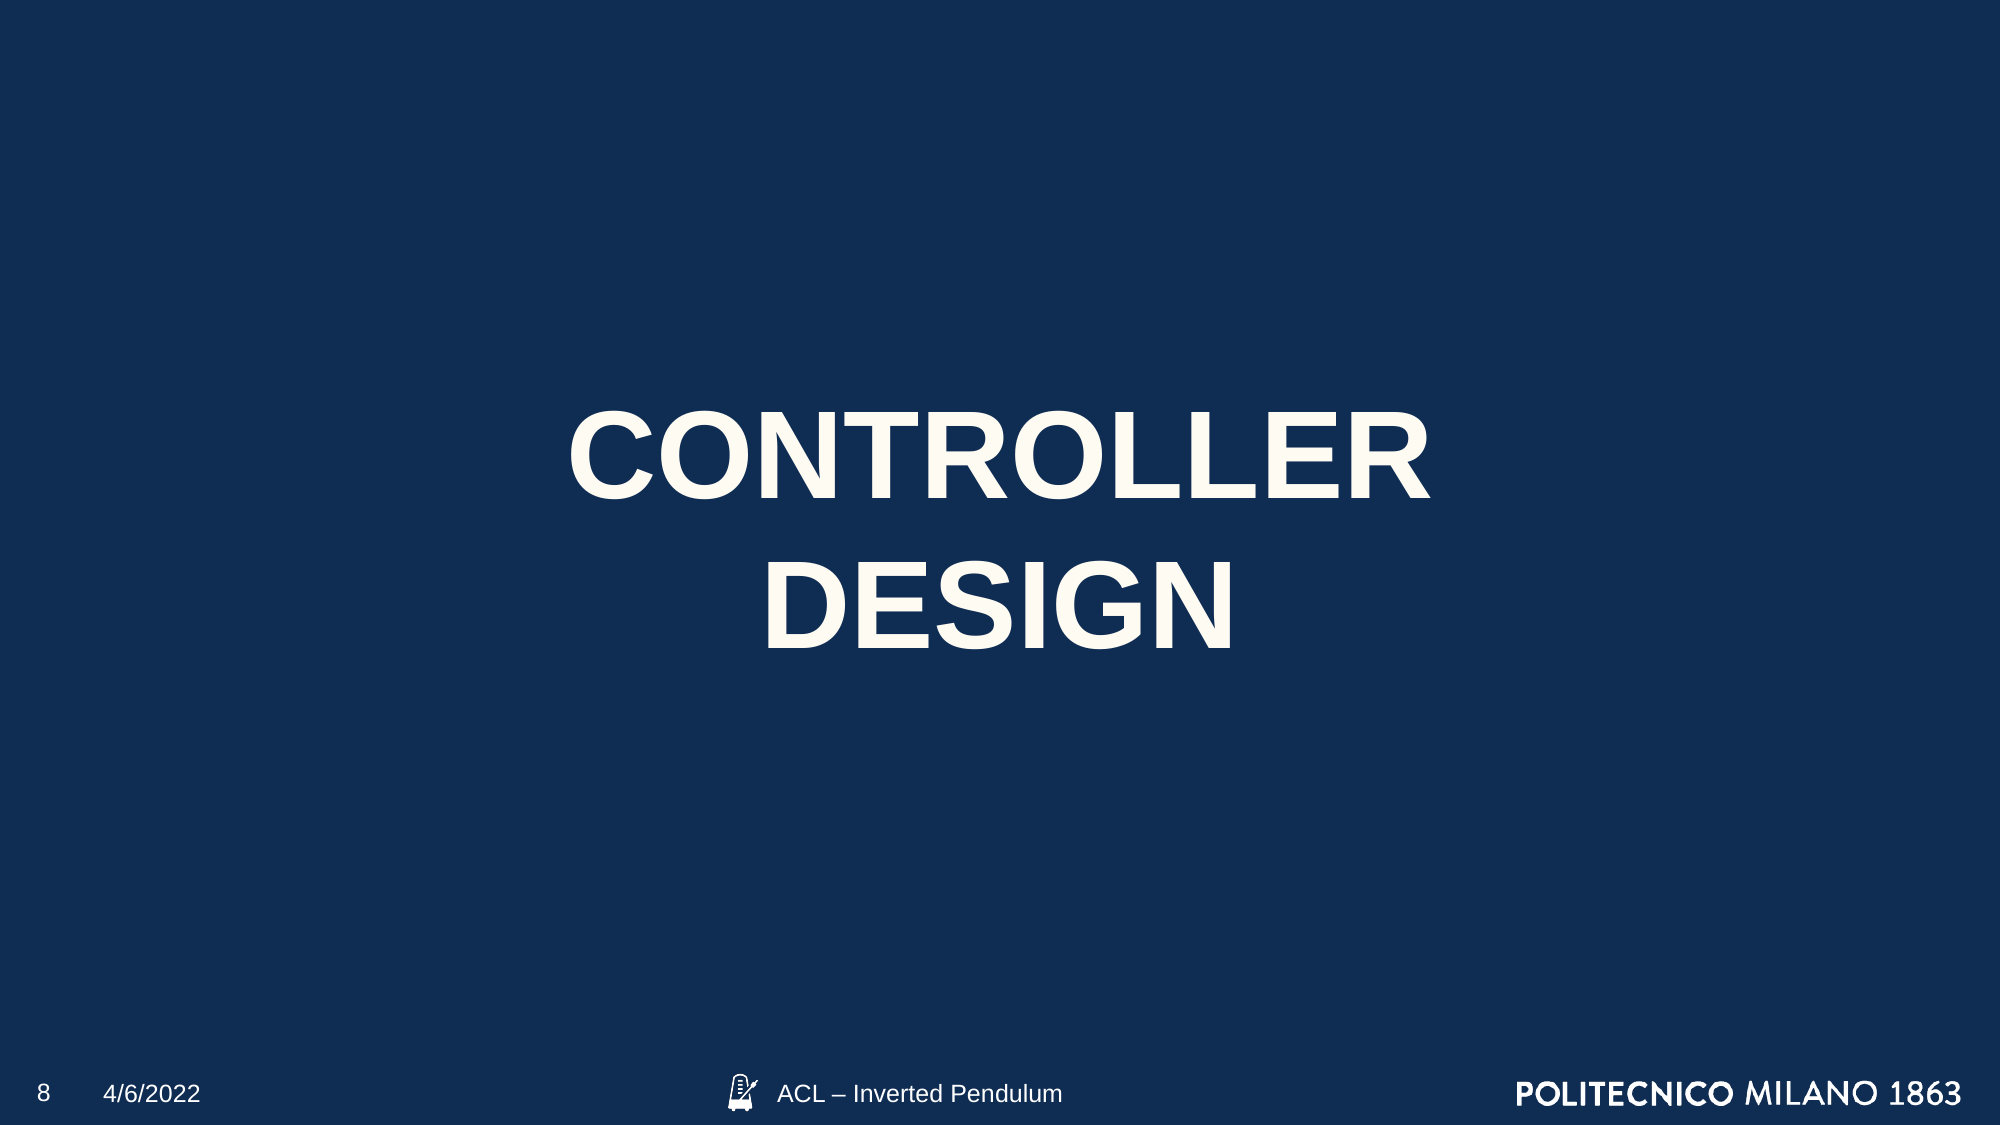

CONTROLLER
DESIGN
8
4/6/2022
ACL – Inverted Pendulum